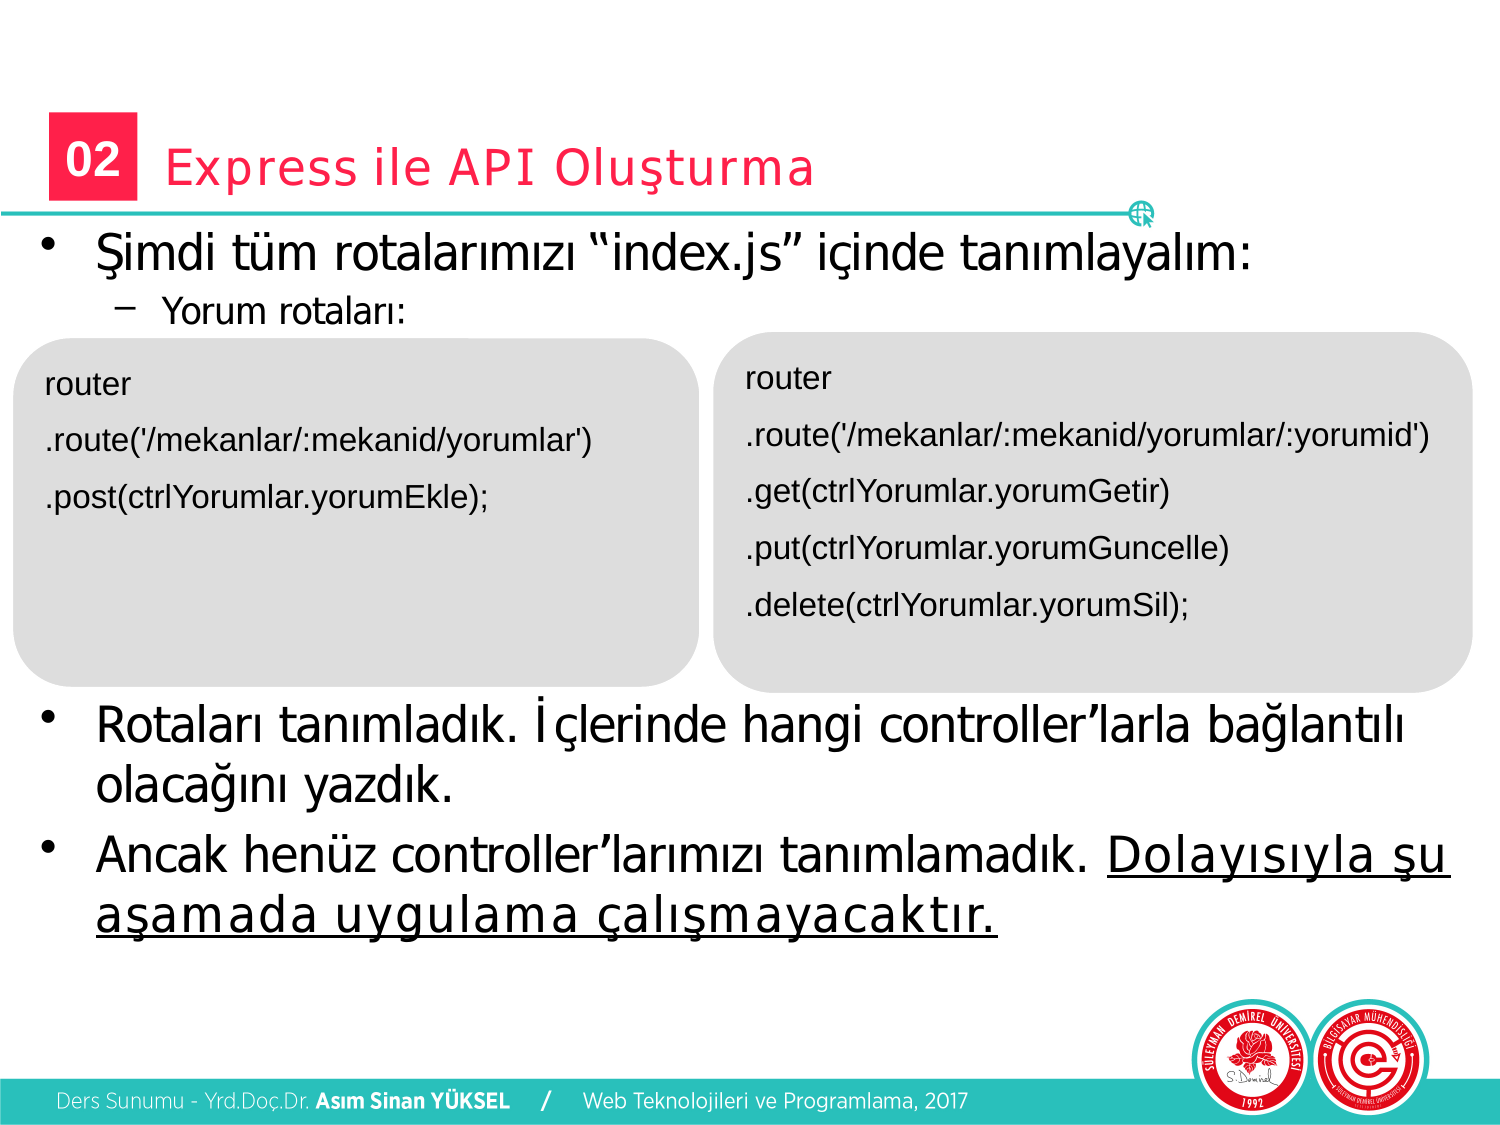

02
# Express ile API Oluşturma
Şimdi tüm rotalarımızı “index.js” içinde tanımlayalım:
Yorum rotaları:

Rotaları tanımladık. İçlerinde hangi controller’larla bağlantılı olacağını yazdık.
Ancak henüz controller’larımızı tanımlamadık. Dolayısıyla şu aşamada uygulama çalışmayacaktır.

router
.route('/mekanlar/:mekanid/yorumlar/:yorumid')
.get(ctrlYorumlar.yorumGetir)
.put(ctrlYorumlar.yorumGuncelle)
.delete(ctrlYorumlar.yorumSil);
router
.route('/mekanlar/:mekanid/yorumlar')
.post(ctrlYorumlar.yorumEkle);